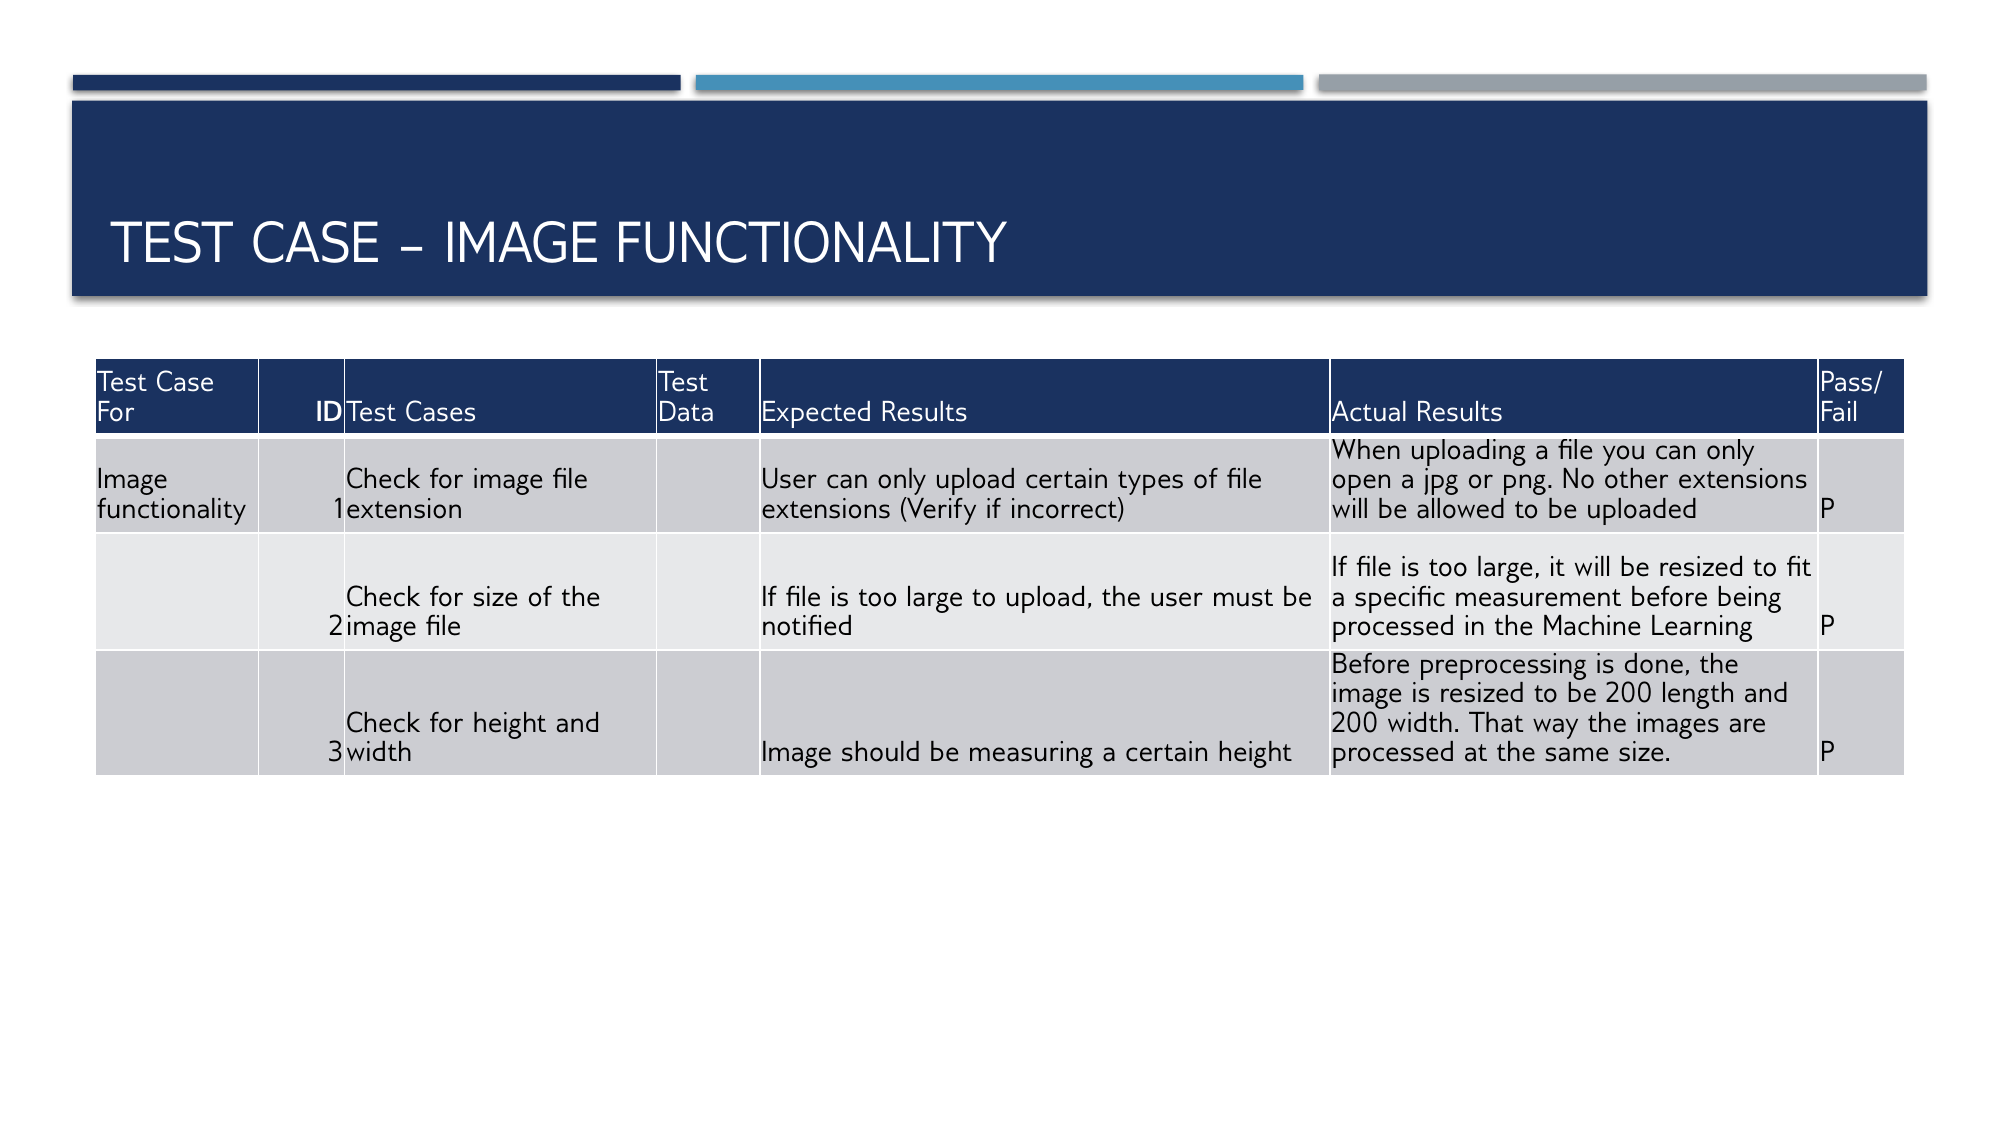

# Test Case – Image functionality
| Test Case For | ID | Test Cases | Test Data | Expected Results | Actual Results | Pass/Fail |
| --- | --- | --- | --- | --- | --- | --- |
| Image functionality | 1 | Check for image file extension |  | User can only upload certain types of file extensions (Verify if incorrect) | When uploading a file you can only open a jpg or png. No other extensions will be allowed to be uploaded | P |
|  | 2 | Check for size of the image file |  | If file is too large to upload, the user must be notified | If file is too large, it will be resized to fit a specific measurement before being processed in the Machine Learning | P |
|  | 3 | Check for height and width |  | Image should be measuring a certain height | Before preprocessing is done, the image is resized to be 200 length and 200 width. That way the images are processed at the same size. | P |